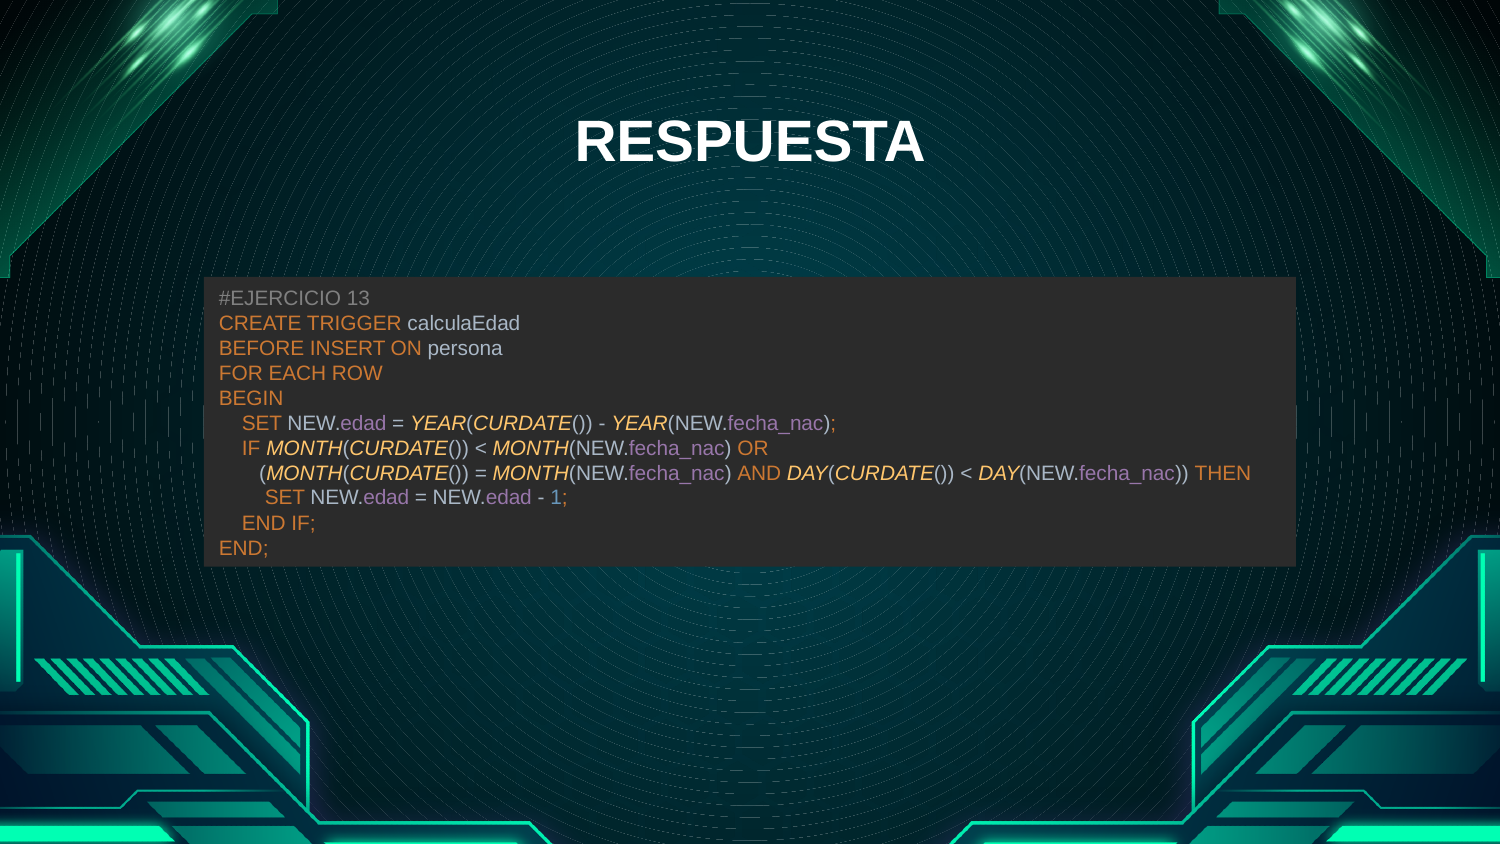

# RESPUESTA
#EJERCICIO 13
CREATE TRIGGER calculaEdad
BEFORE INSERT ON persona
FOR EACH ROW
BEGIN
    SET NEW.edad = YEAR(CURDATE()) - YEAR(NEW.fecha_nac);
    IF MONTH(CURDATE()) < MONTH(NEW.fecha_nac) OR
       (MONTH(CURDATE()) = MONTH(NEW.fecha_nac) AND DAY(CURDATE()) < DAY(NEW.fecha_nac)) THEN
        SET NEW.edad = NEW.edad - 1;
    END IF;
END;